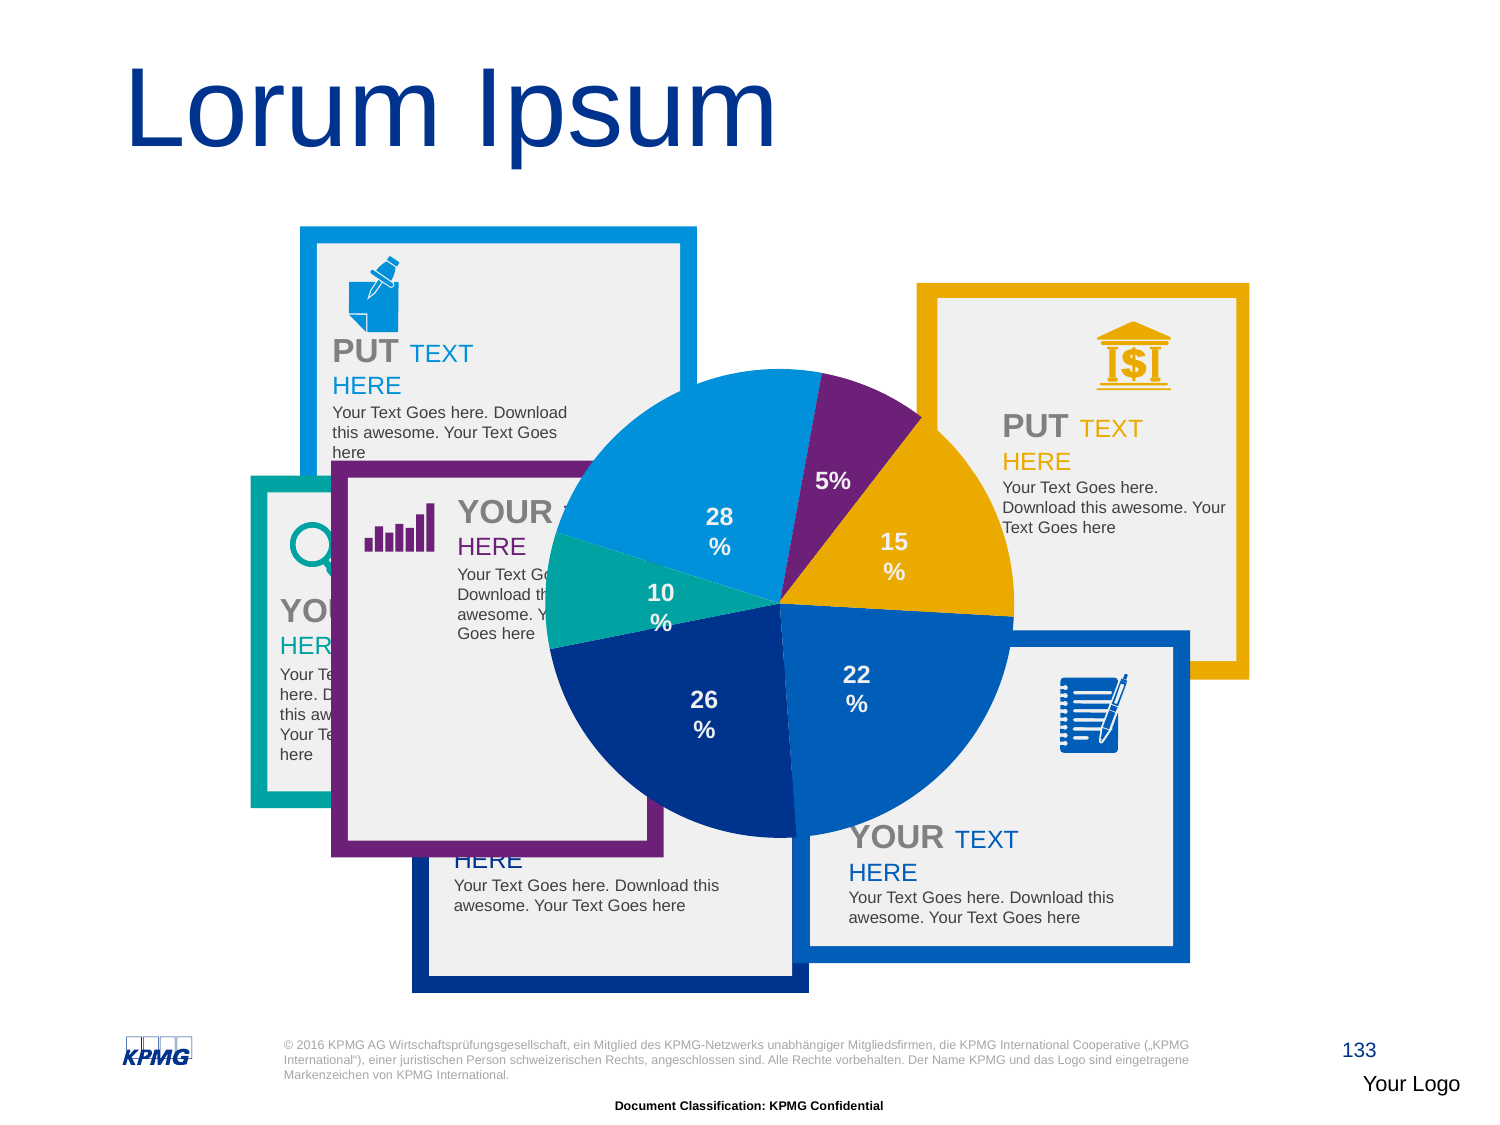

# Lorum Ipsum

PUT TEXT HERE
Your Text Goes here. Download this awesome. Your Text Goes here

PUT TEXT HERE
Your Text Goes here. Download this awesome. Your Text Goes here

5%

YOUR TEXT HERE
Your Text Goes here. Download this awesome. Your Text Goes here

YOUR TEXT HERE
Your Text Goes here. Download this awesome. Your Text Goes here
28%

15%

10%

YOUR TEXT HERE
Your Text Goes here. Download this awesome. Your Text Goes here
22%

PUT TEXT HERE
Your Text Goes here. Download this awesome. Your Text Goes here
26%
Your Logo